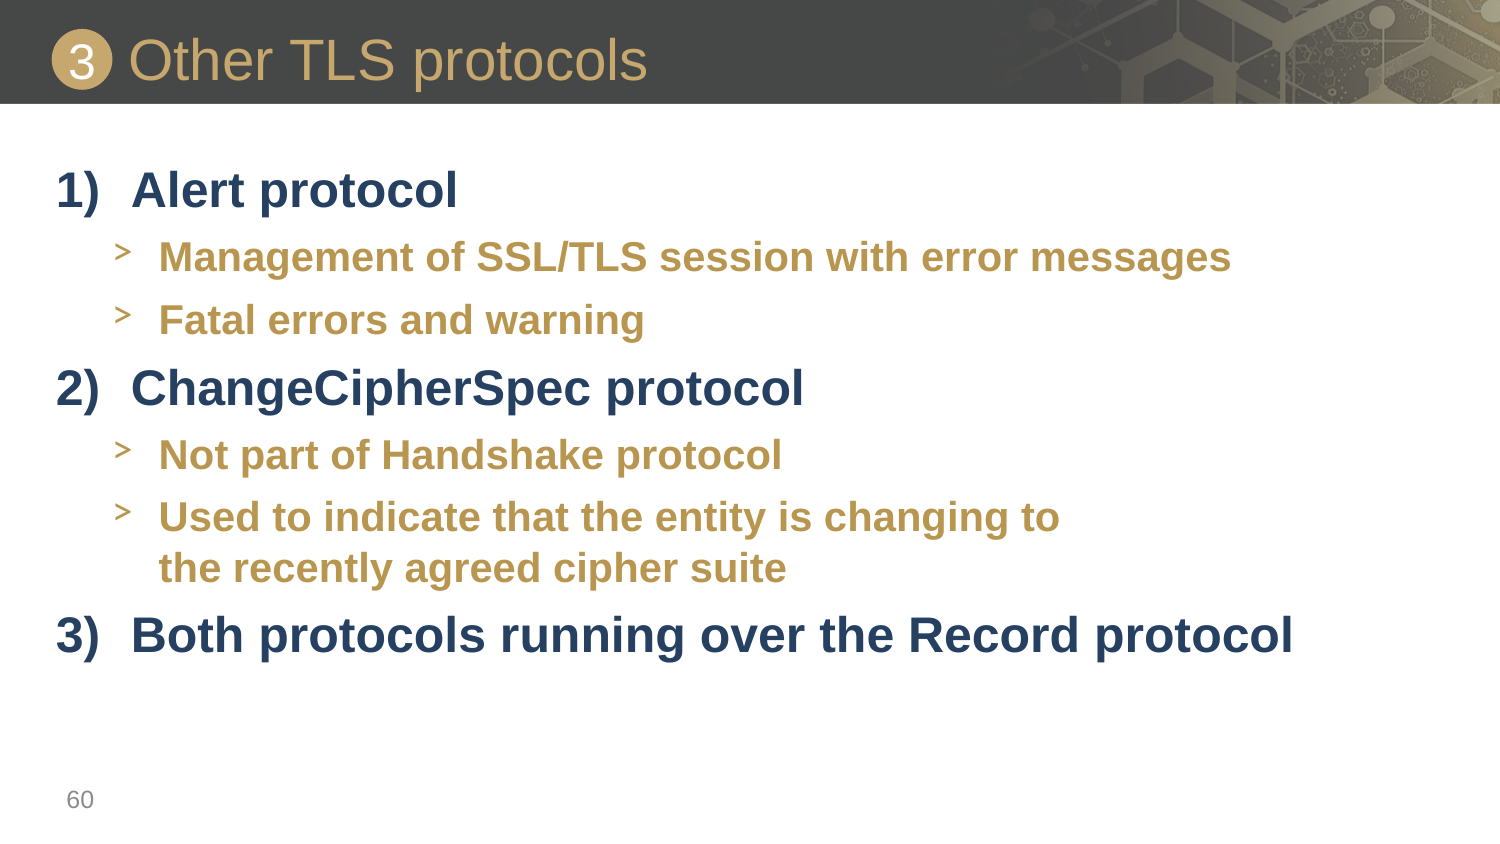

# Other TLS protocols
3
Alert protocol
Management of SSL/TLS session with error messages
Fatal errors and warning
ChangeCipherSpec protocol
Not part of Handshake protocol
Used to indicate that the entity is changing to
the recently agreed cipher suite
Both protocols running over the Record protocol
60